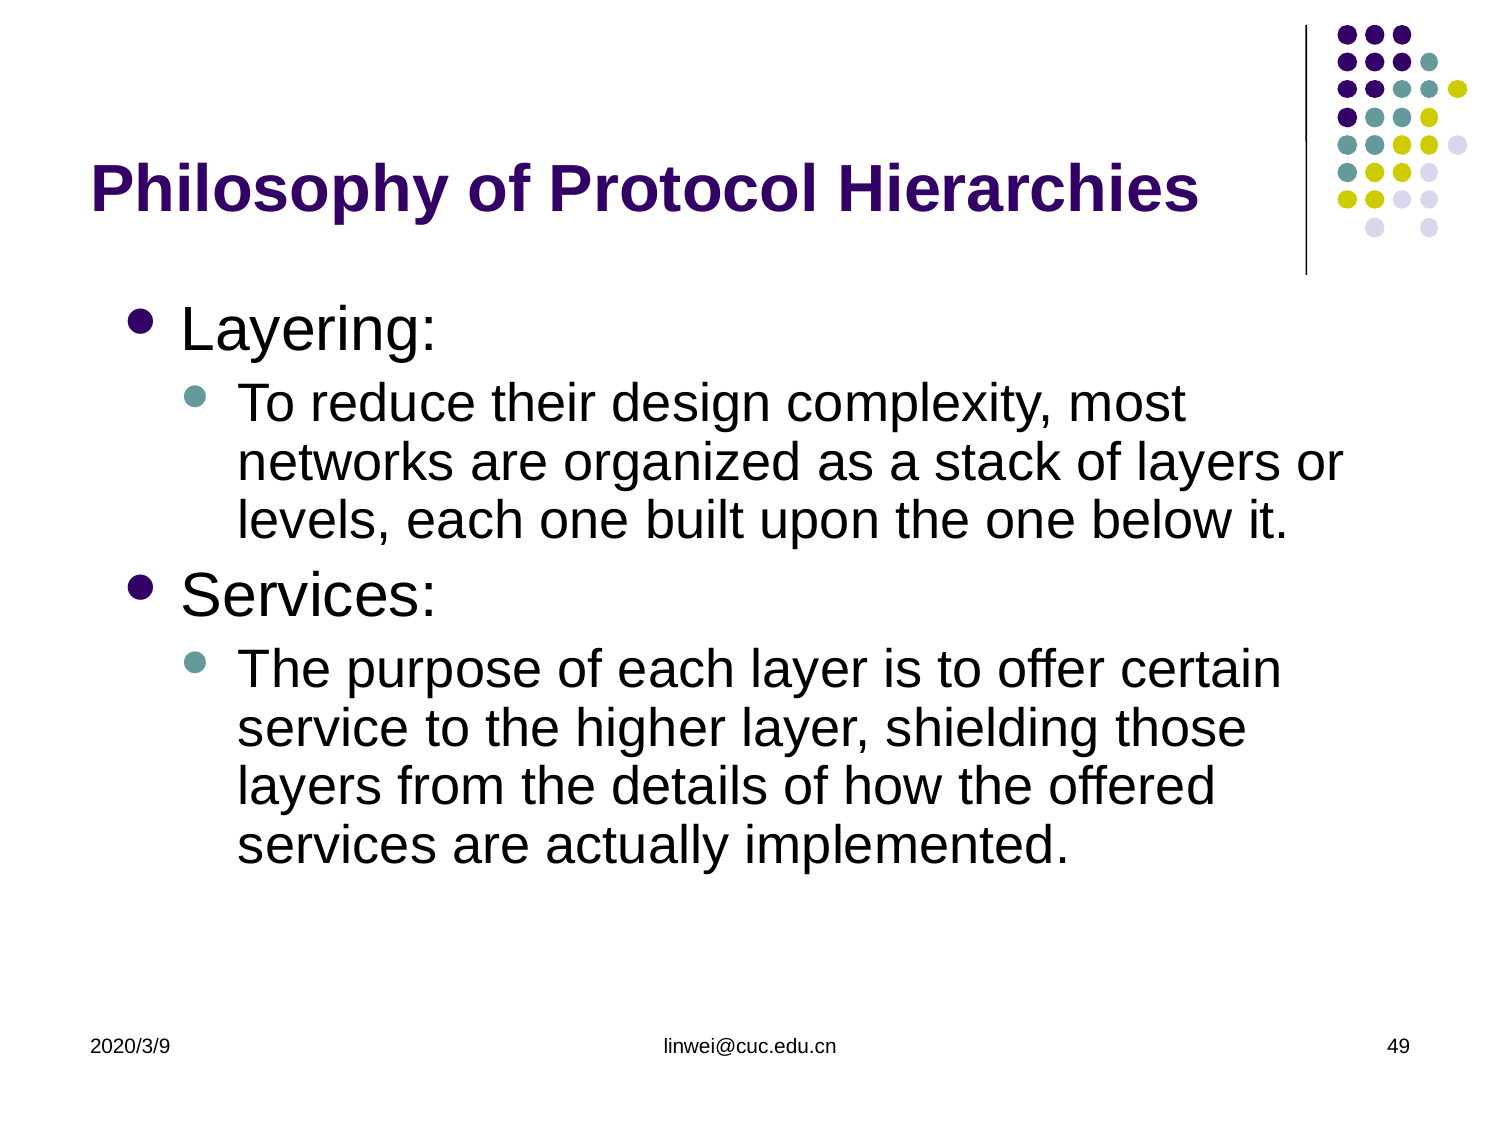

# Philosophy of Protocol Hierarchies
Layering:
To reduce their design complexity, most networks are organized as a stack of layers or levels, each one built upon the one below it.
Services:
The purpose of each layer is to offer certain service to the higher layer, shielding those layers from the details of how the offered services are actually implemented.
2020/3/9
linwei@cuc.edu.cn
49